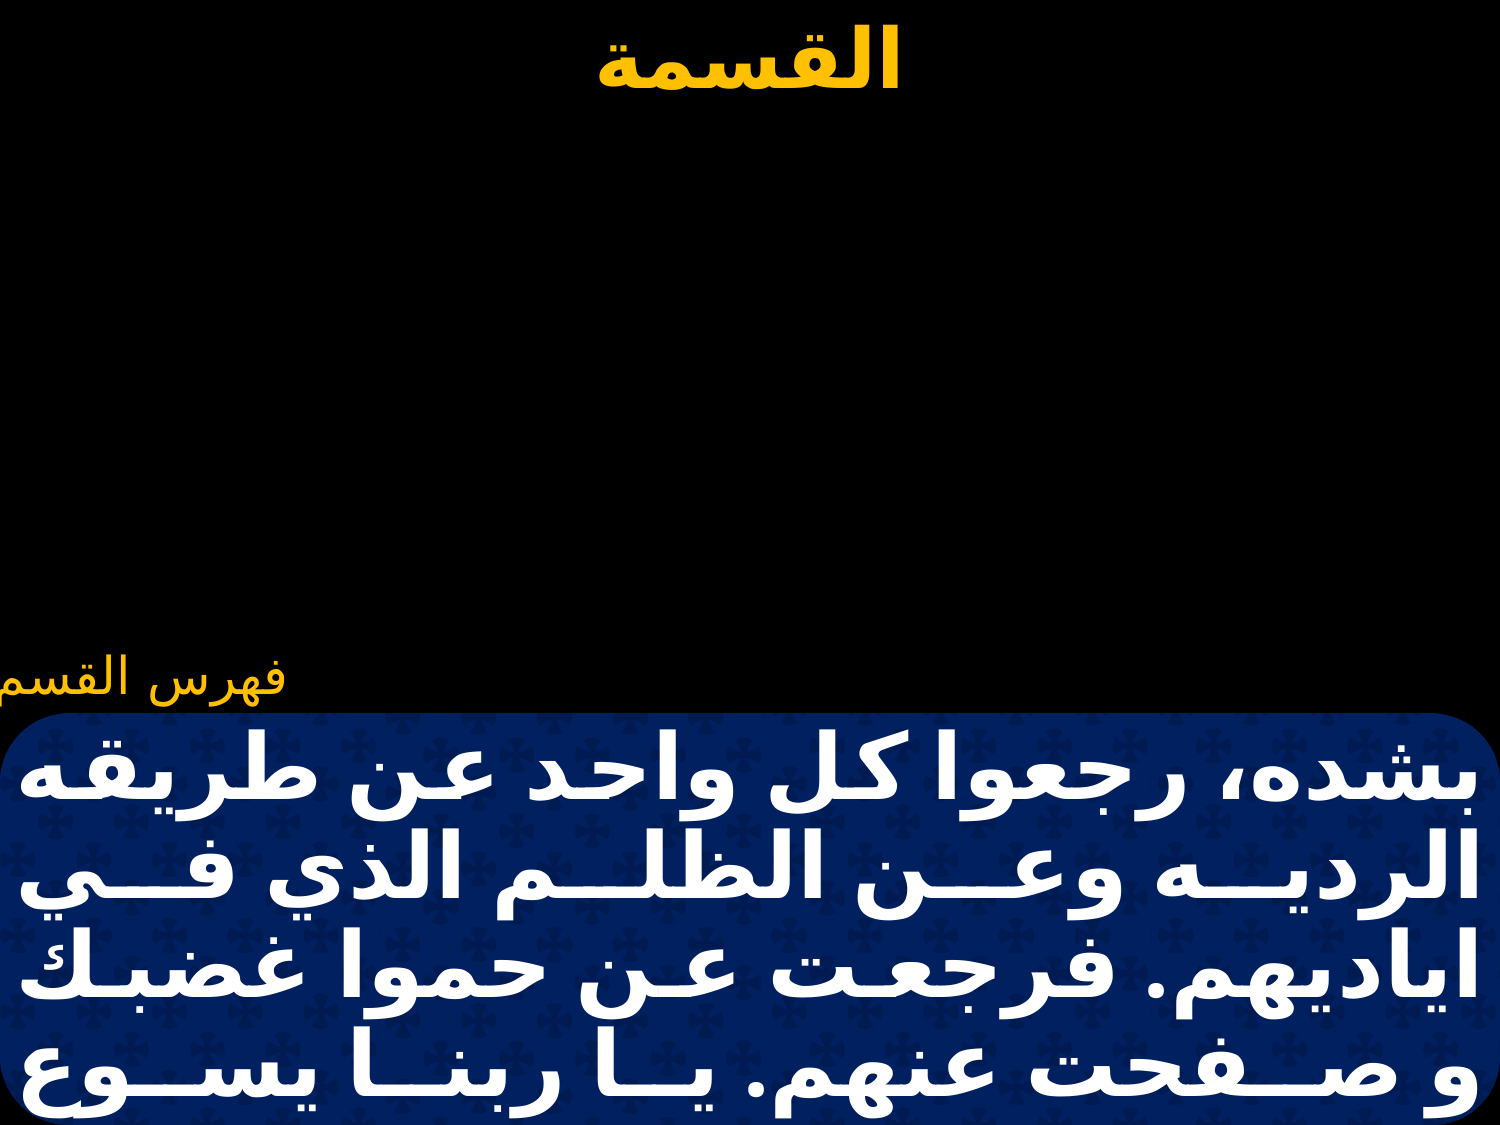

#
بشده، رجعوا كل واحد عن طريقه الرديه وعن الظلم الذي في اياديهم. فرجعت عن حموا غضبك و صفحت عنهم. يا ربنا يسوع المسيح لقد مدحت اهل نينوى لانهم تابوا بمنادات يونان، اقمتهم ديانين